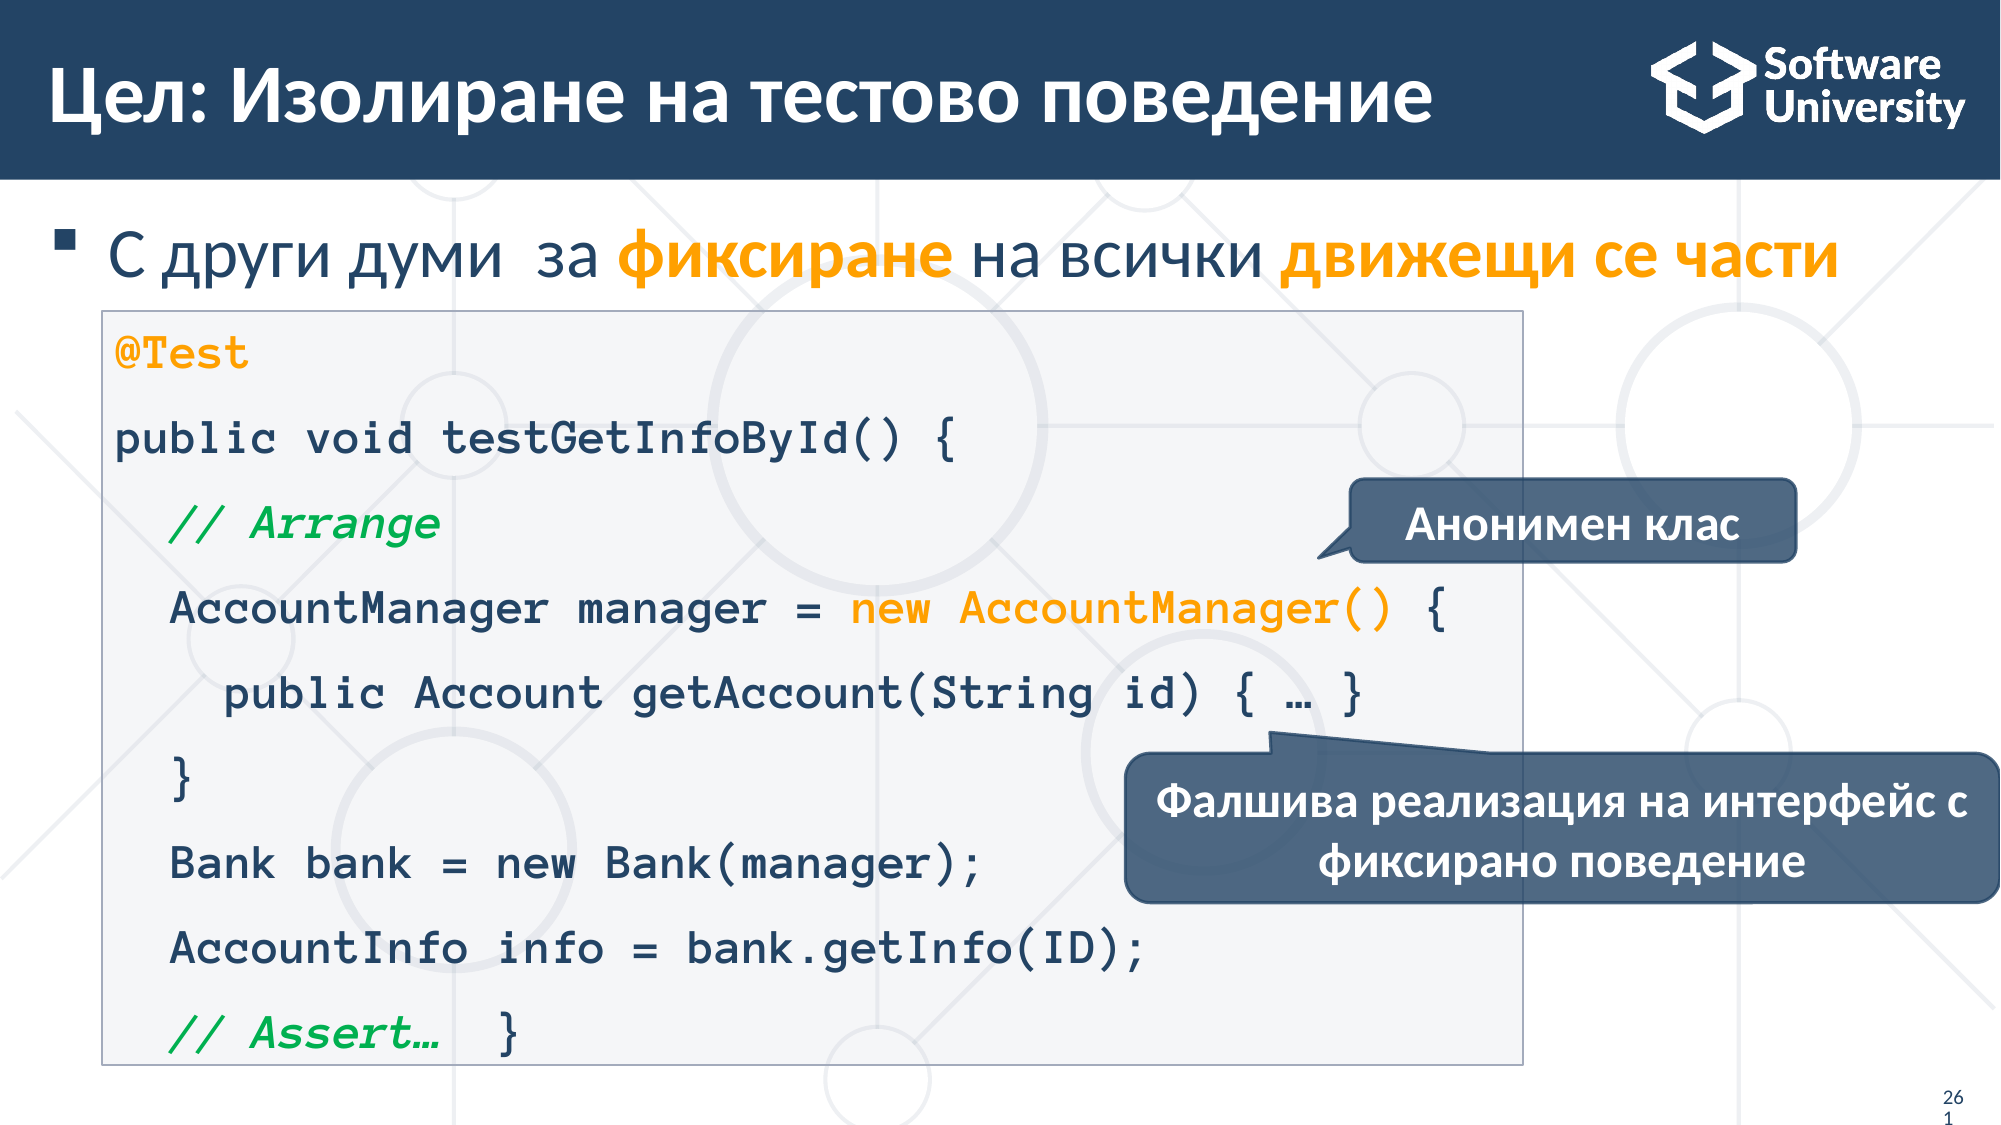

# Цел: Изолиране на тестово поведение
С други думи  за фиксиране на всички движещи се части
@Test
public void testGetInfoById() {
  // Arrange
  AccountManager manager = new AccountManager() {
    public Account getAccount(String id) { … }
  }
  Bank bank = new Bank(manager);
  AccountInfo info = bank.getInfo(ID);
  // Assert…  }
Анонимен клас
Фалшива реализация на интерфейс с фиксирано поведение
261